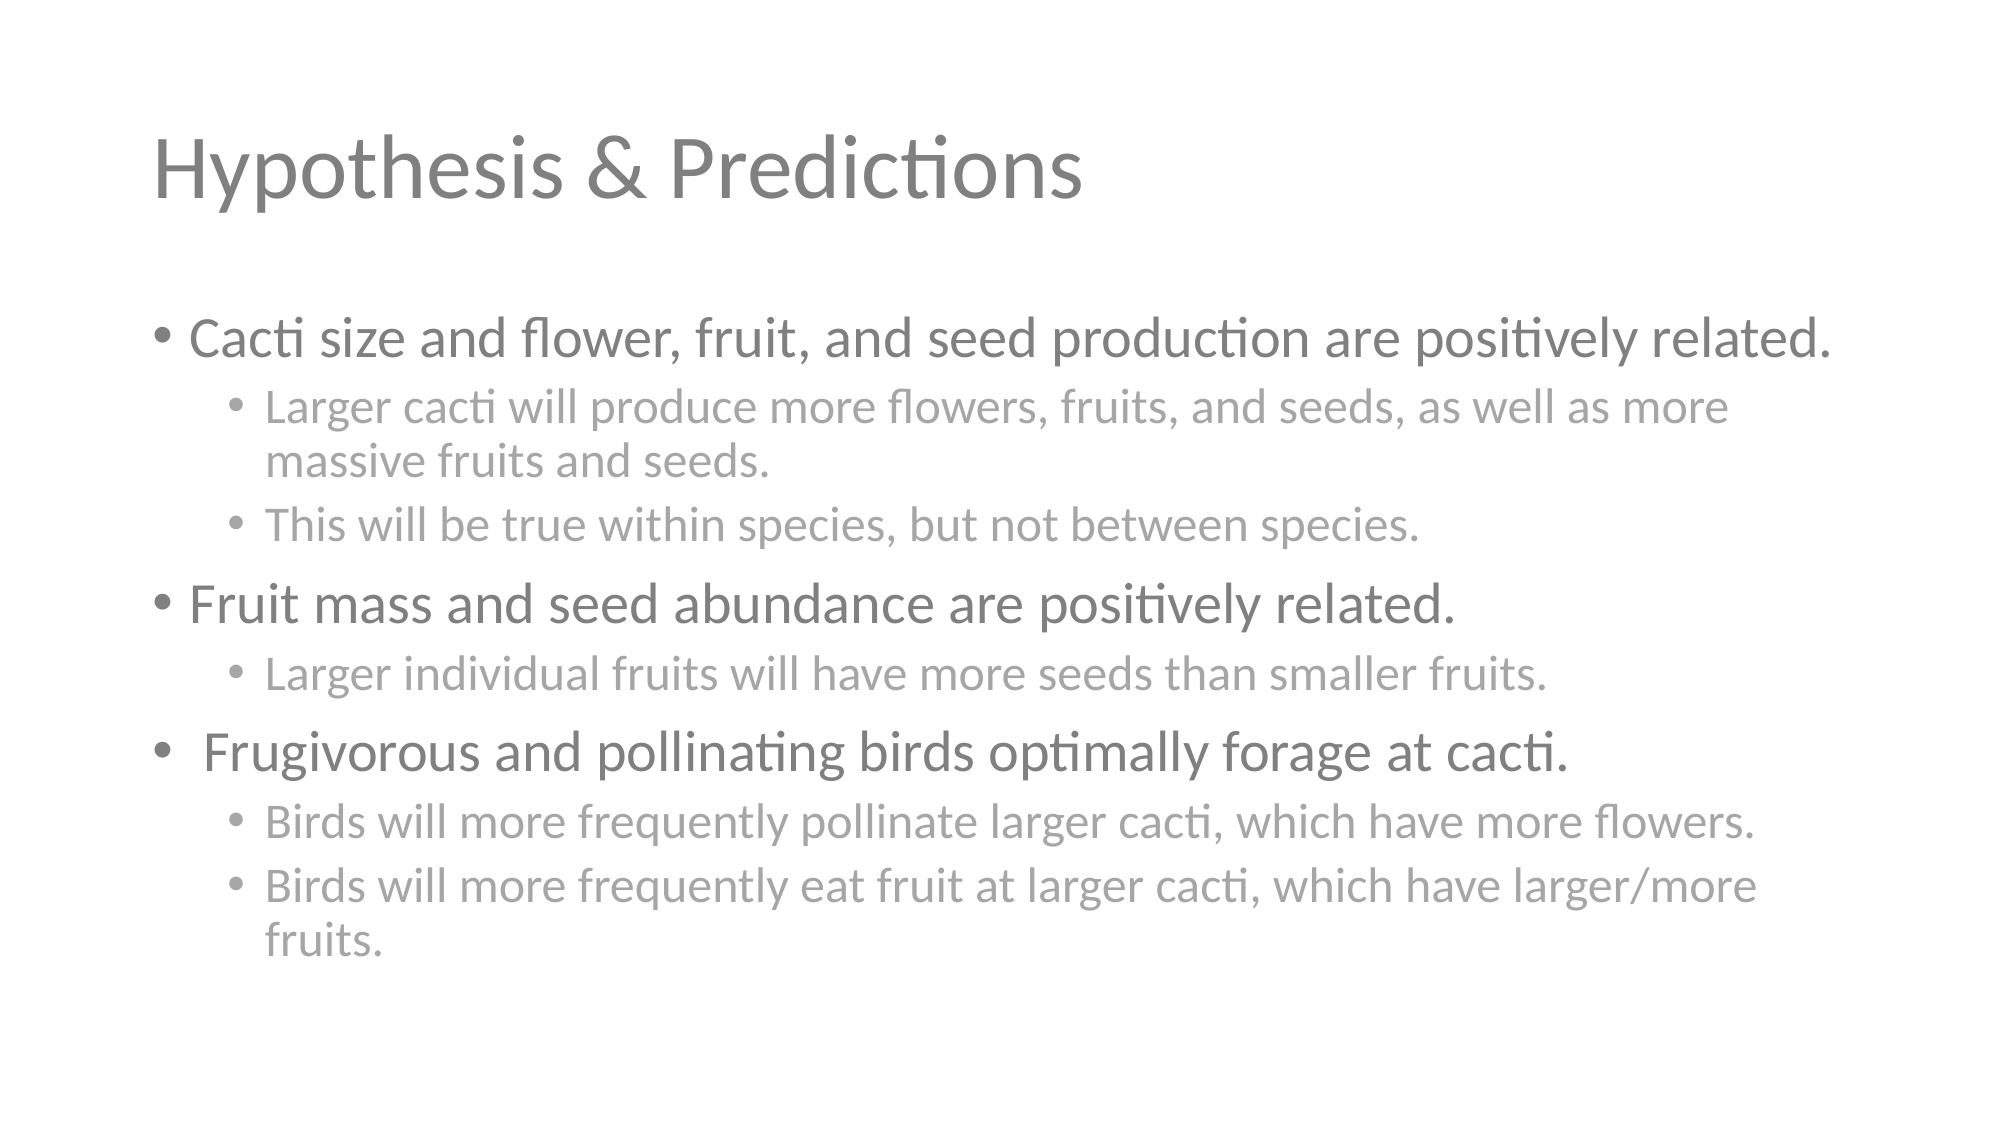

# Hypothesis & Predictions
Cacti size and flower, fruit, and seed production are positively related.
Larger cacti will produce more flowers, fruits, and seeds, as well as more massive fruits and seeds.
This will be true within species, but not between species.
Fruit mass and seed abundance are positively related.
Larger individual fruits will have more seeds than smaller fruits.
 Frugivorous and pollinating birds optimally forage at cacti.
Birds will more frequently pollinate larger cacti, which have more flowers.
Birds will more frequently eat fruit at larger cacti, which have larger/more fruits.